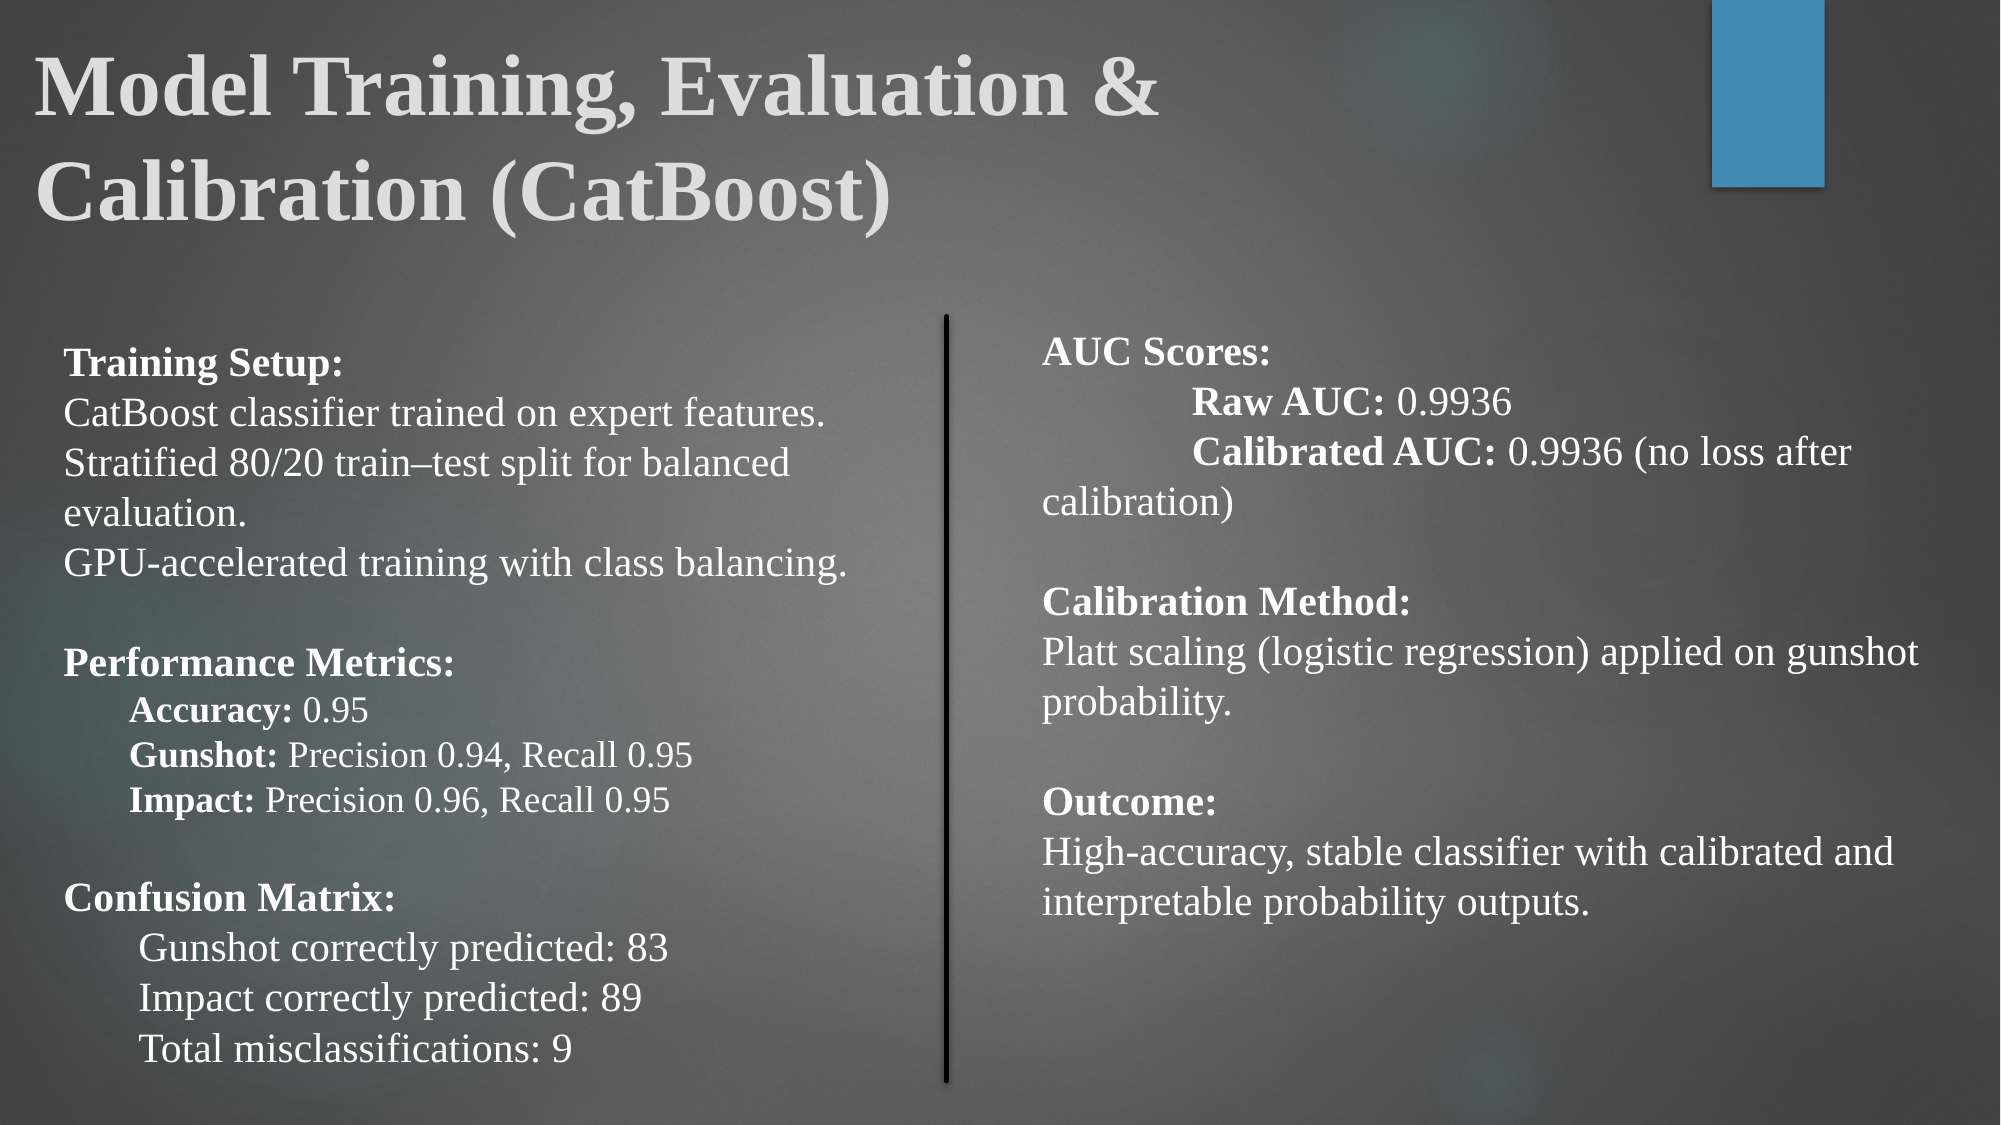

# Model Training, Evaluation & Calibration (CatBoost)
Training Setup:
CatBoost classifier trained on expert features.
Stratified 80/20 train–test split for balanced evaluation.
GPU-accelerated training with class balancing.

Performance Metrics:
Accuracy: 0.95
Gunshot: Precision 0.94, Recall 0.95
Impact: Precision 0.96, Recall 0.95

Confusion Matrix:
Gunshot correctly predicted: 83
Impact correctly predicted: 89
Total misclassifications: 9
AUC Scores:
	Raw AUC: 0.9936
	Calibrated AUC: 0.9936 (no loss after calibration)

Calibration Method:
Platt scaling (logistic regression) applied on gunshot probability.

Outcome:
High-accuracy, stable classifier with calibrated and interpretable probability outputs.